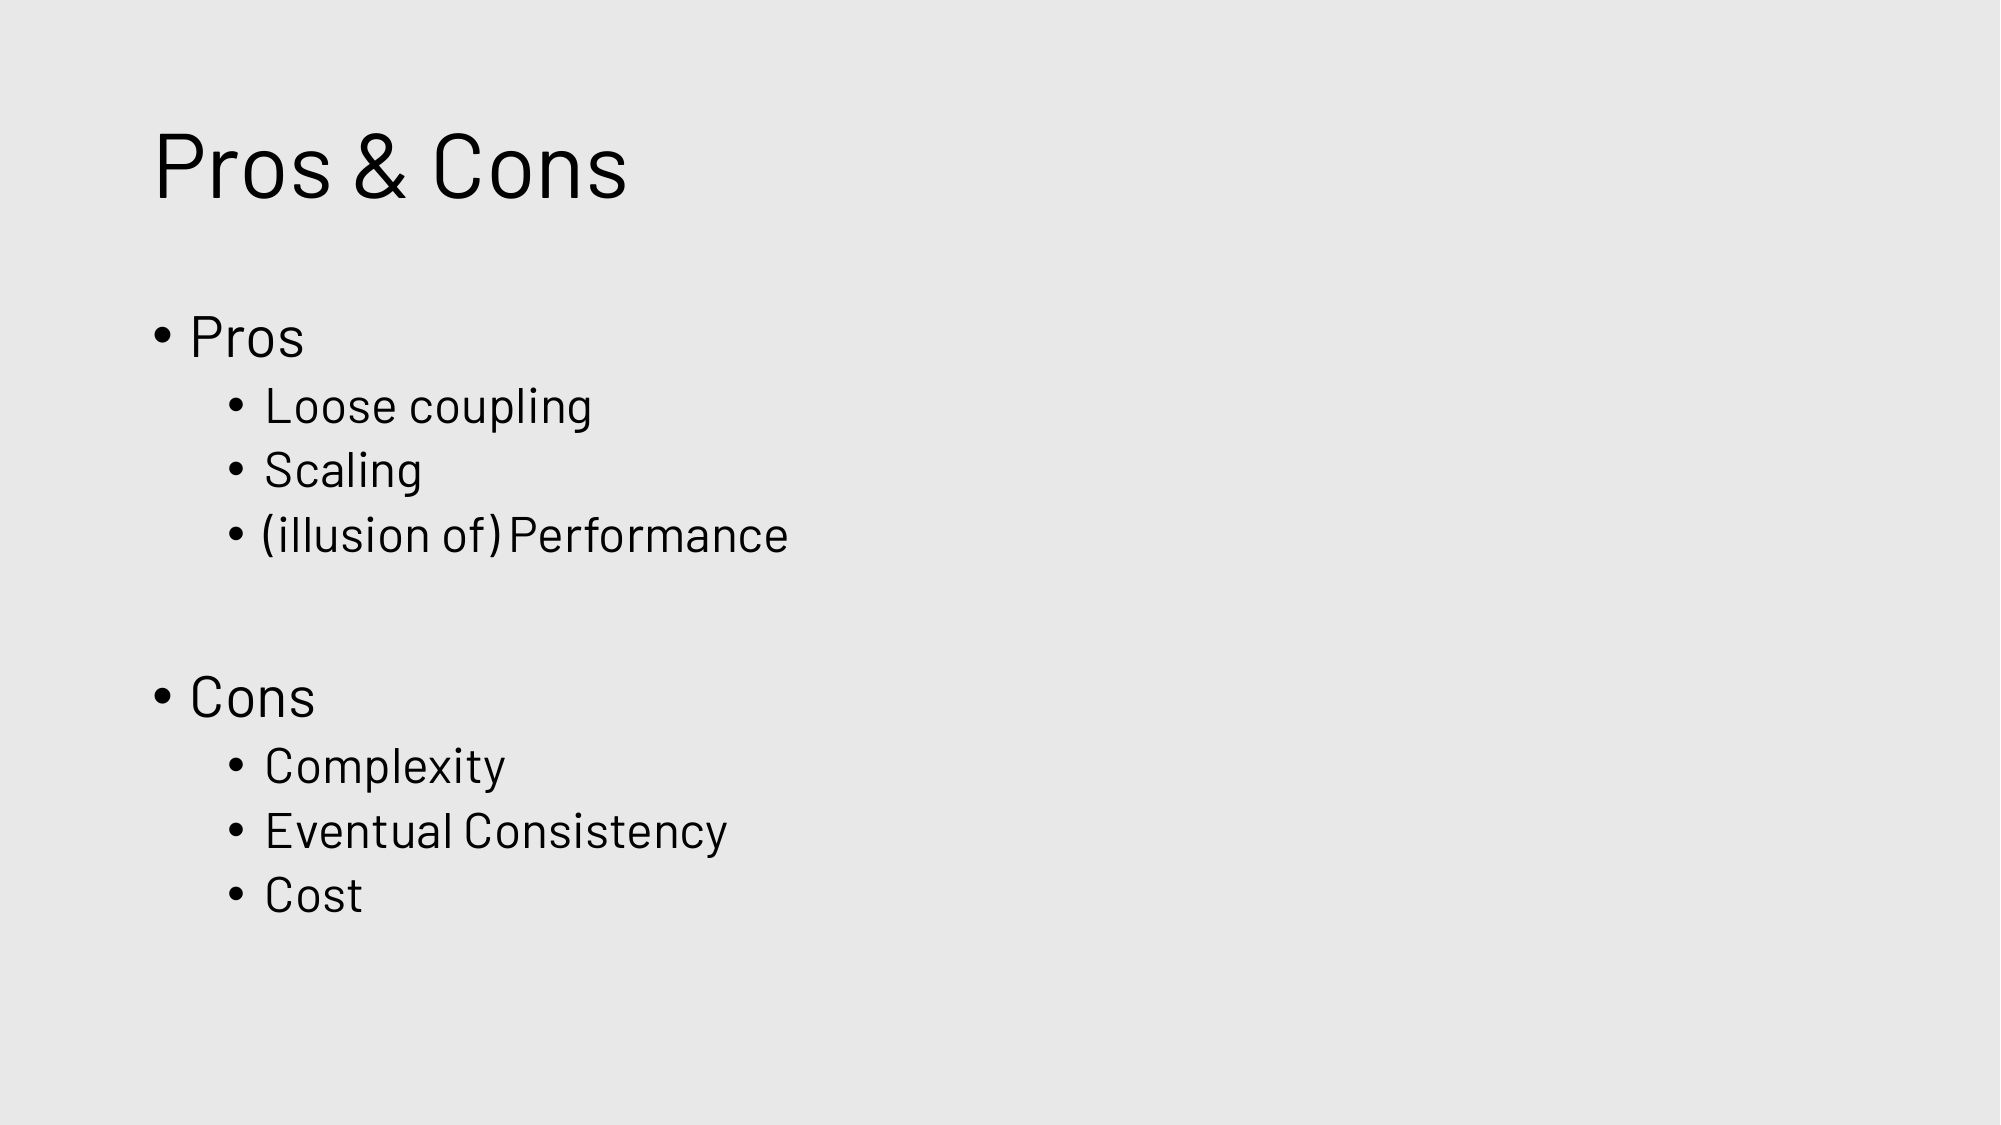

# Pros & Cons
Pros
Loose coupling
Scaling
(illusion of) Performance

Cons
Complexity
Eventual Consistency
Cost